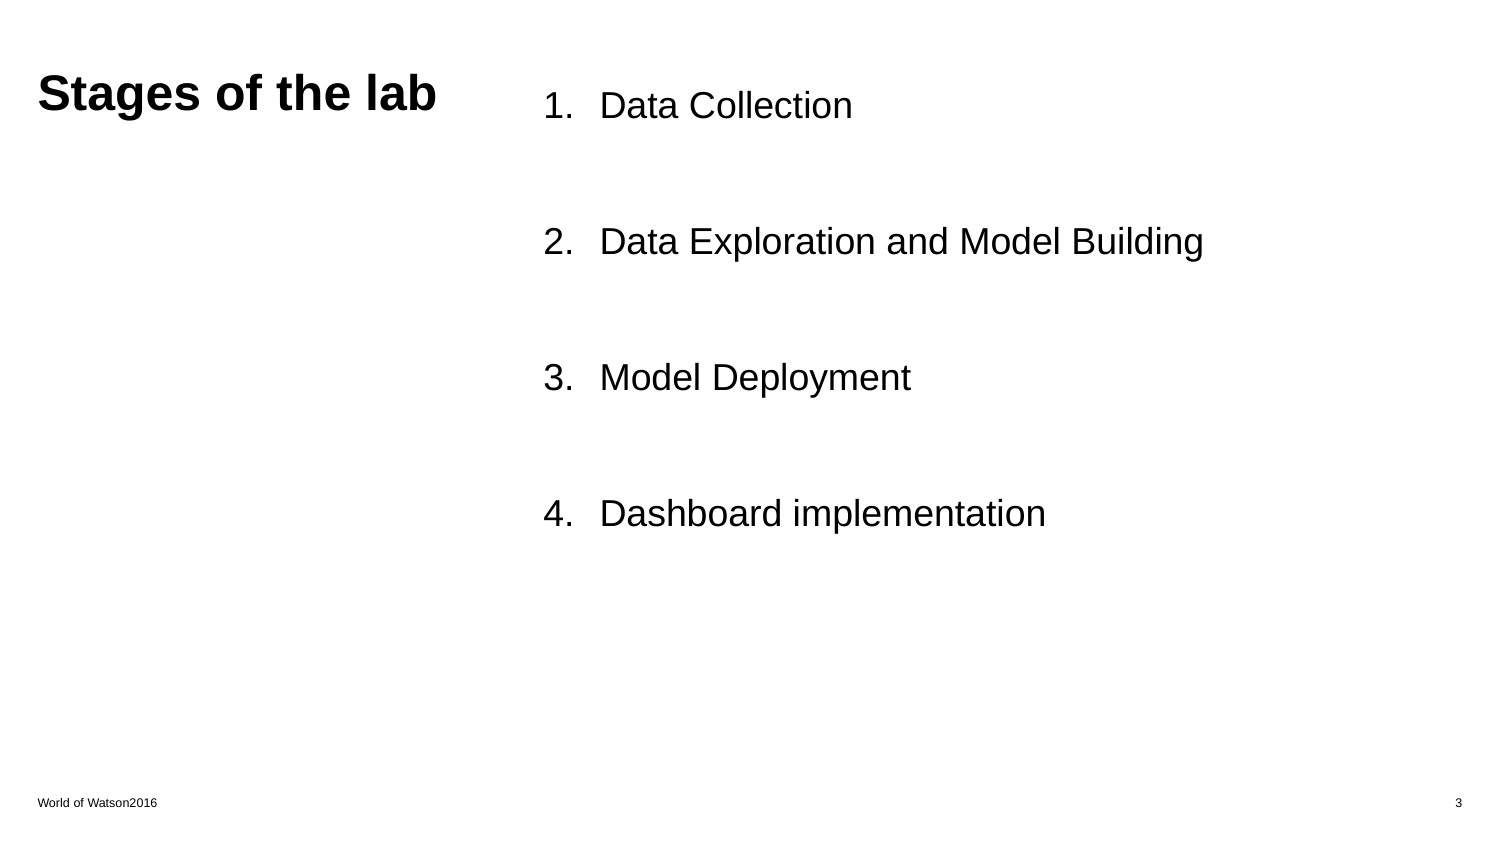

# Stages of the lab
Data Collection

Data Exploration and Model Building

Model Deployment

Dashboard implementation
World of Watson2016
3